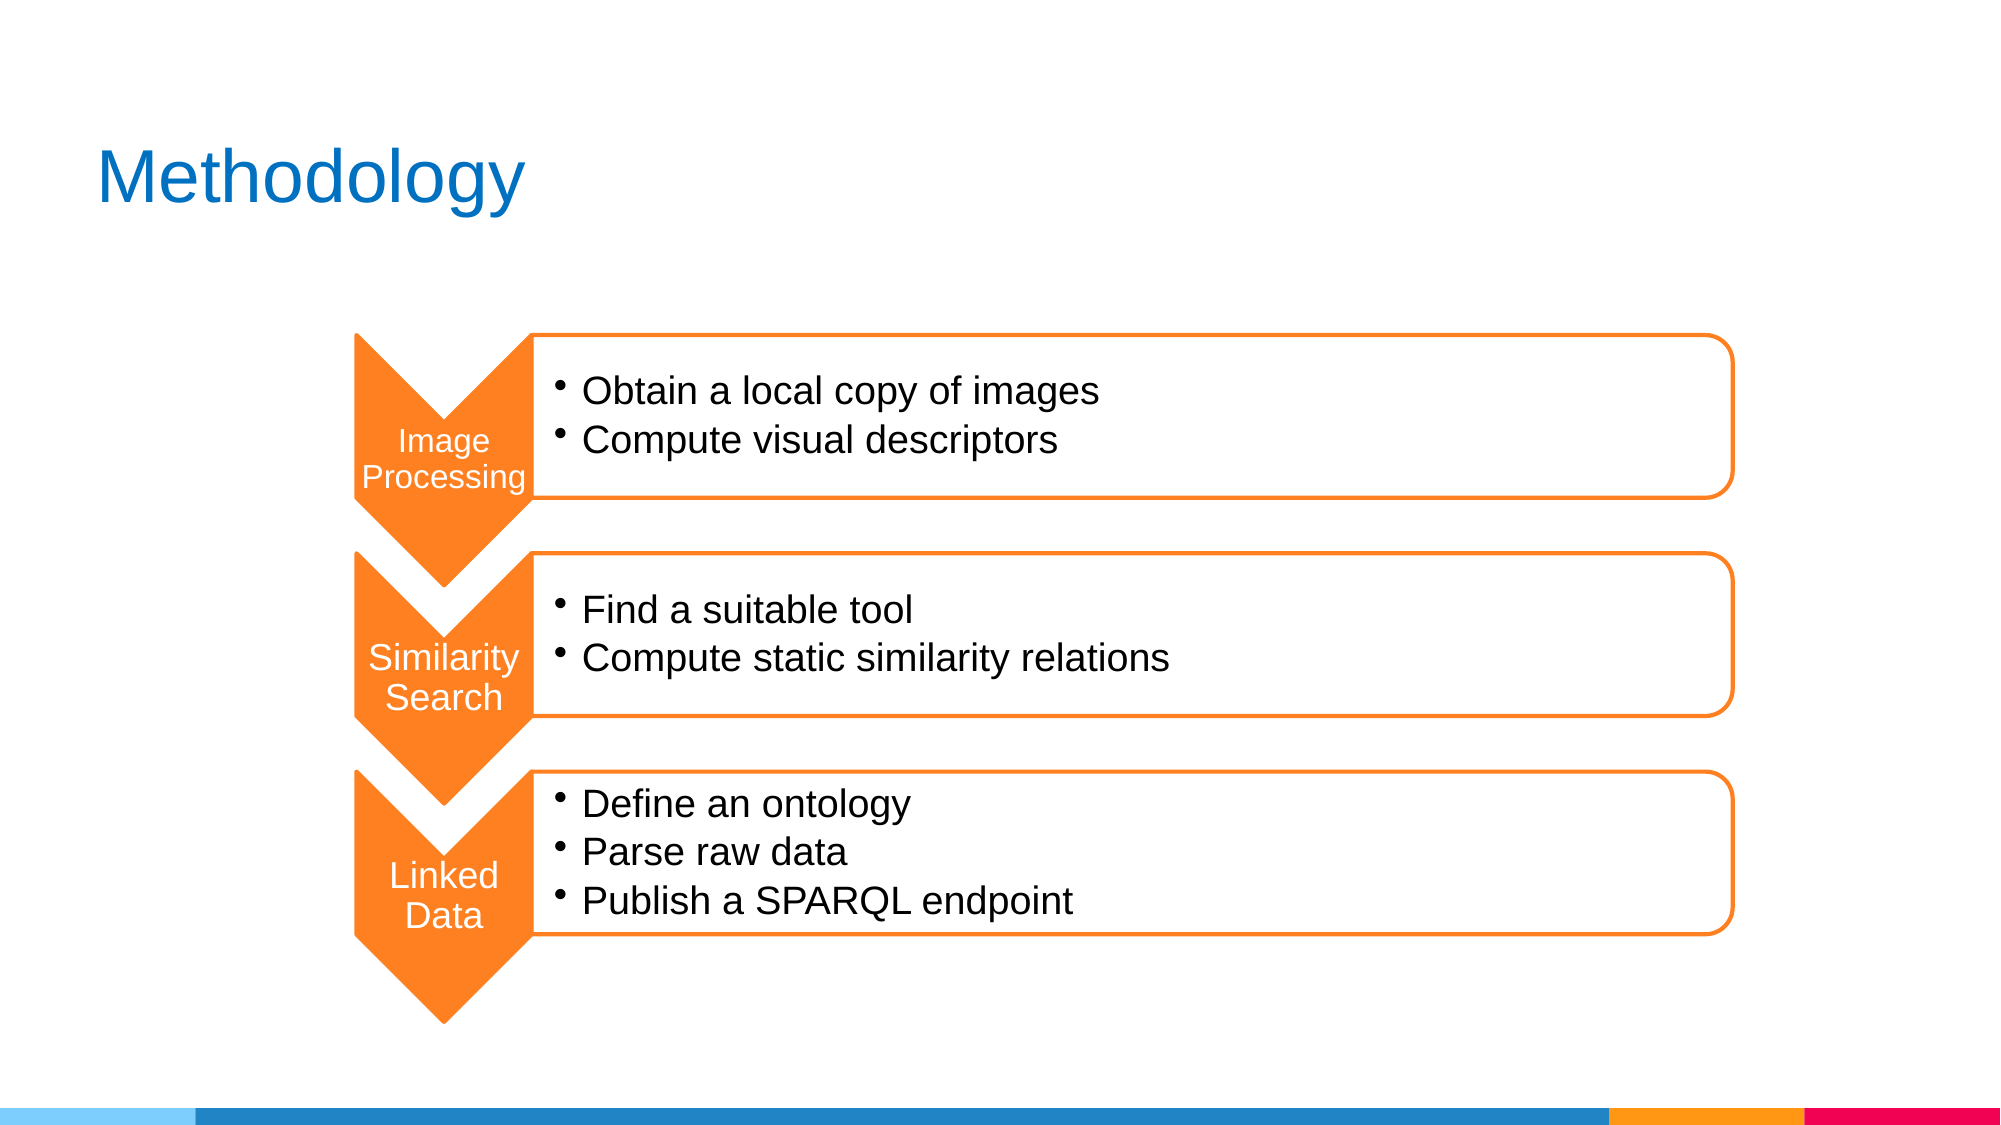

# Methodology
Image Processing
Obtain a local copy of images
Compute visual descriptors
Similarity Search
Find a suitable tool
Compute static similarity relations
Linked Data
Define an ontology
Parse raw data
Publish a SPARQL endpoint